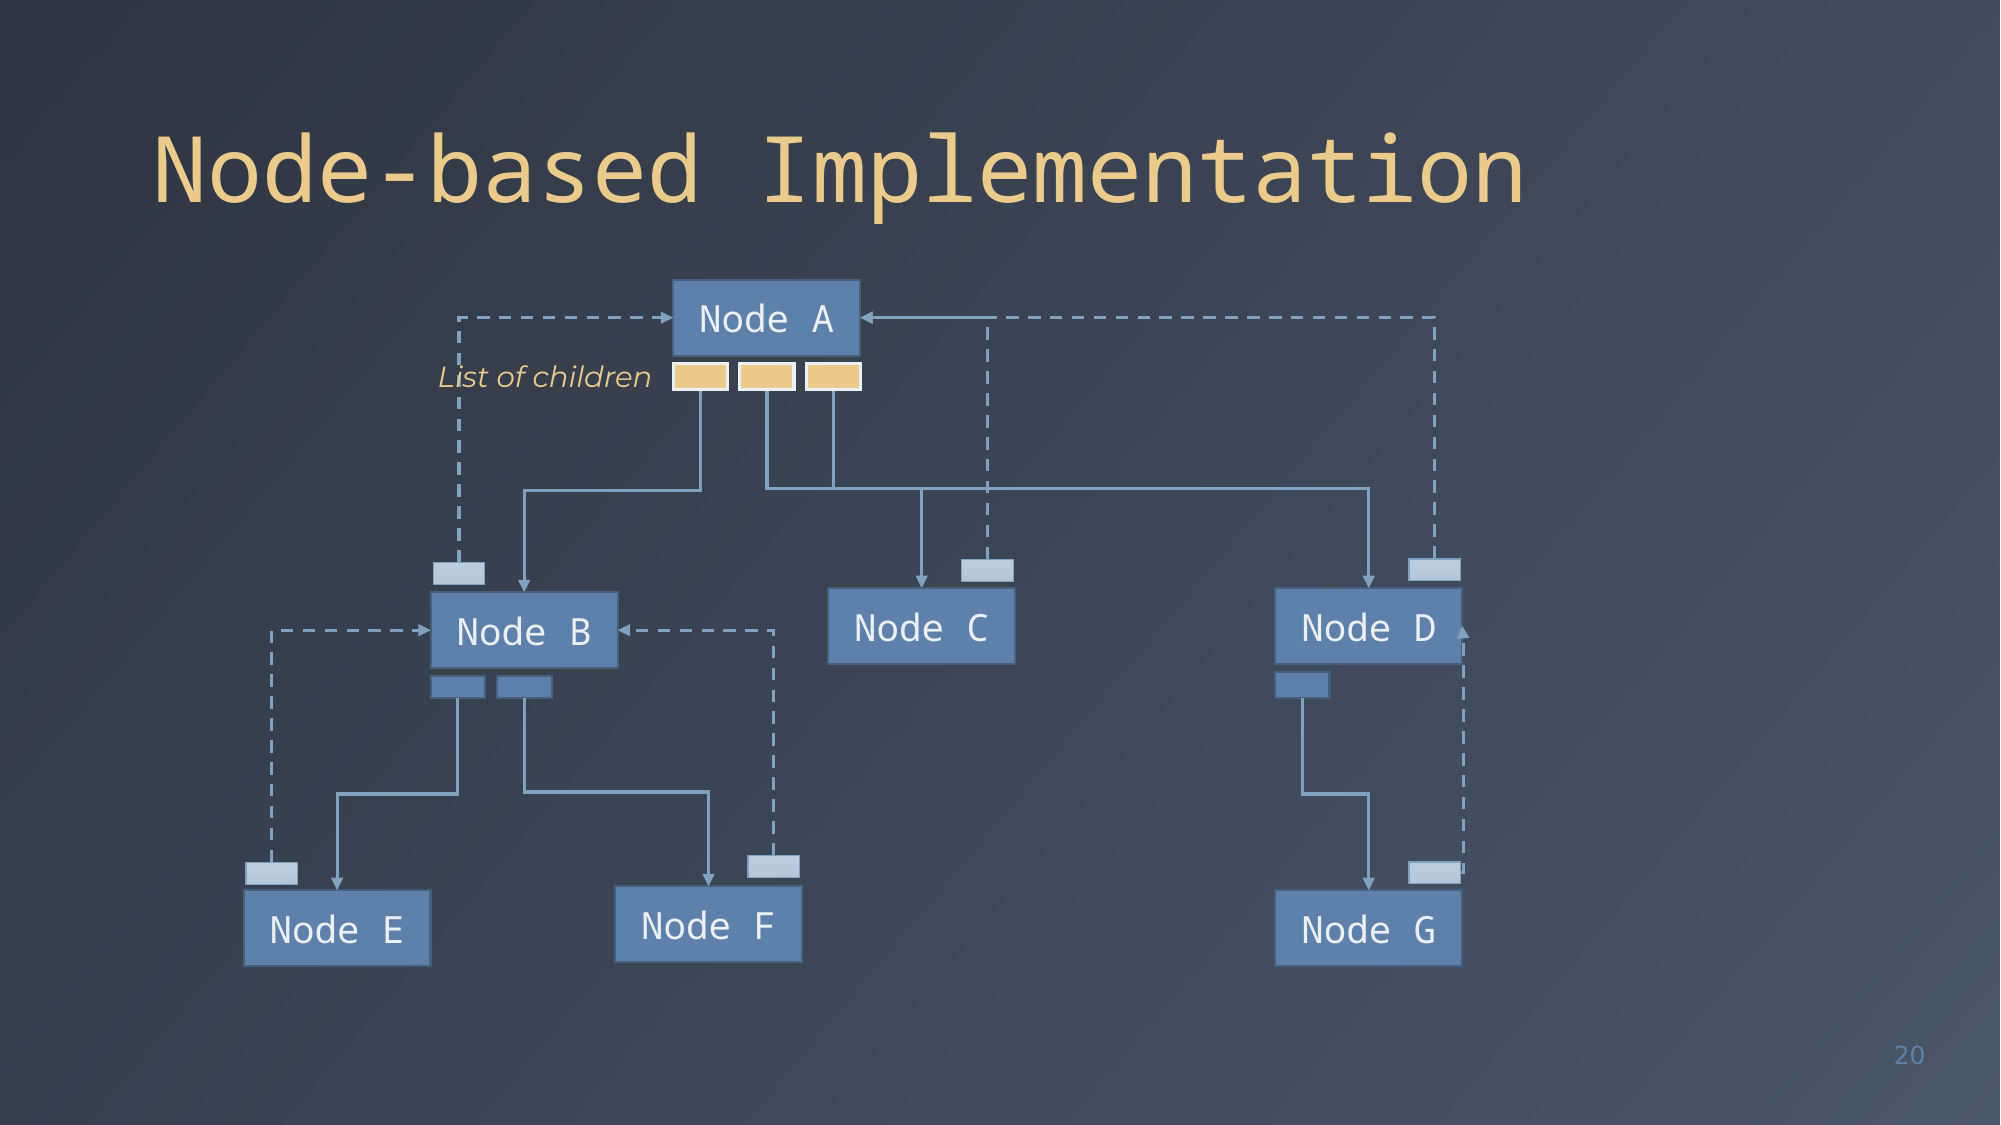

# Node-based Implementation
Node A
List of children

Node C
Node D
Node B

Node F
Node E
Node G
20